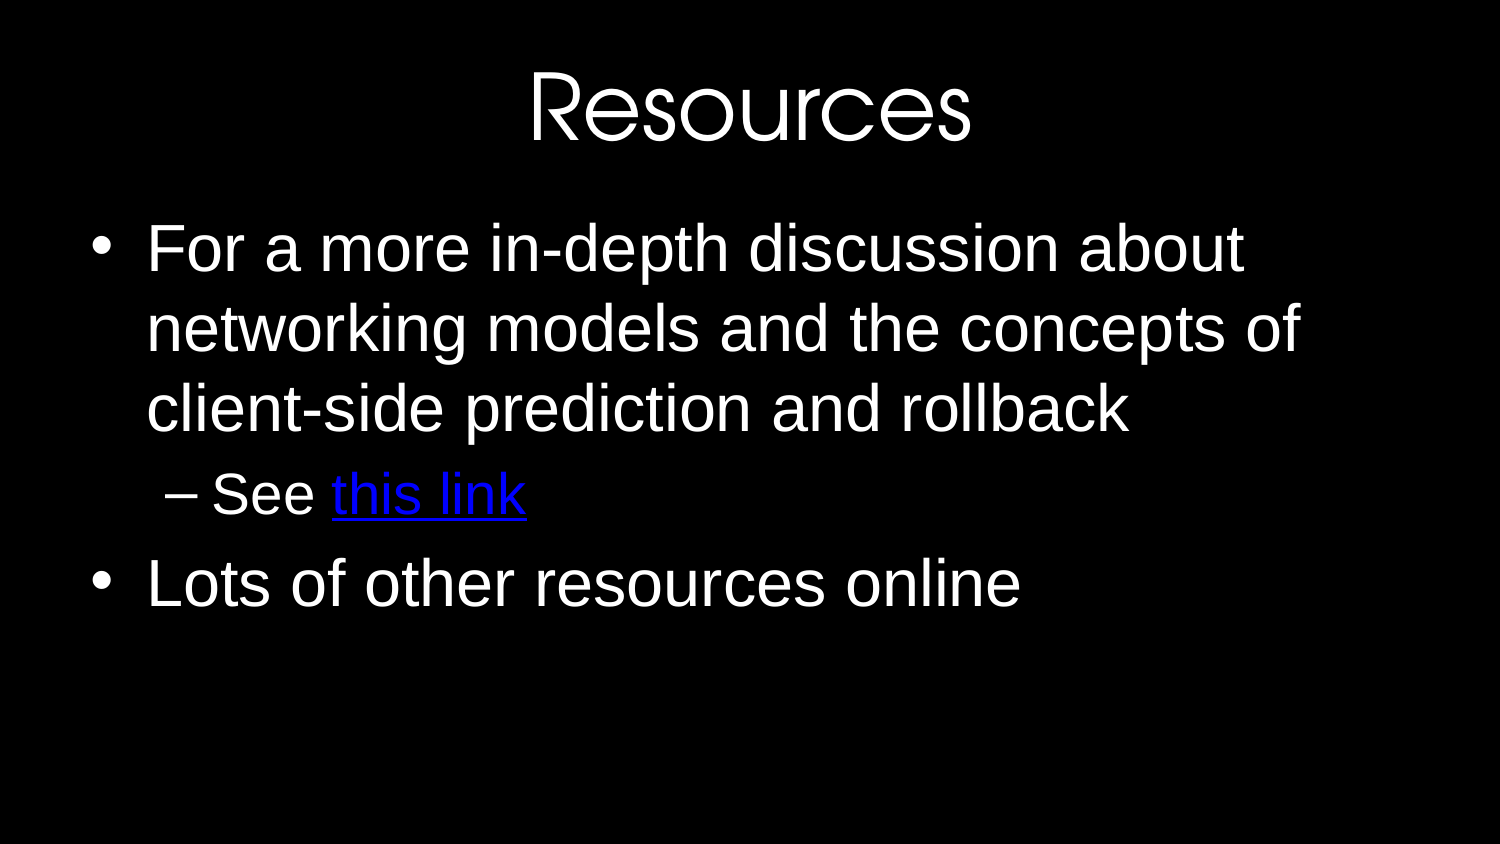

# Resources
For a more in-depth discussion about networking models and the concepts of client-side prediction and rollback
See this link
Lots of other resources online